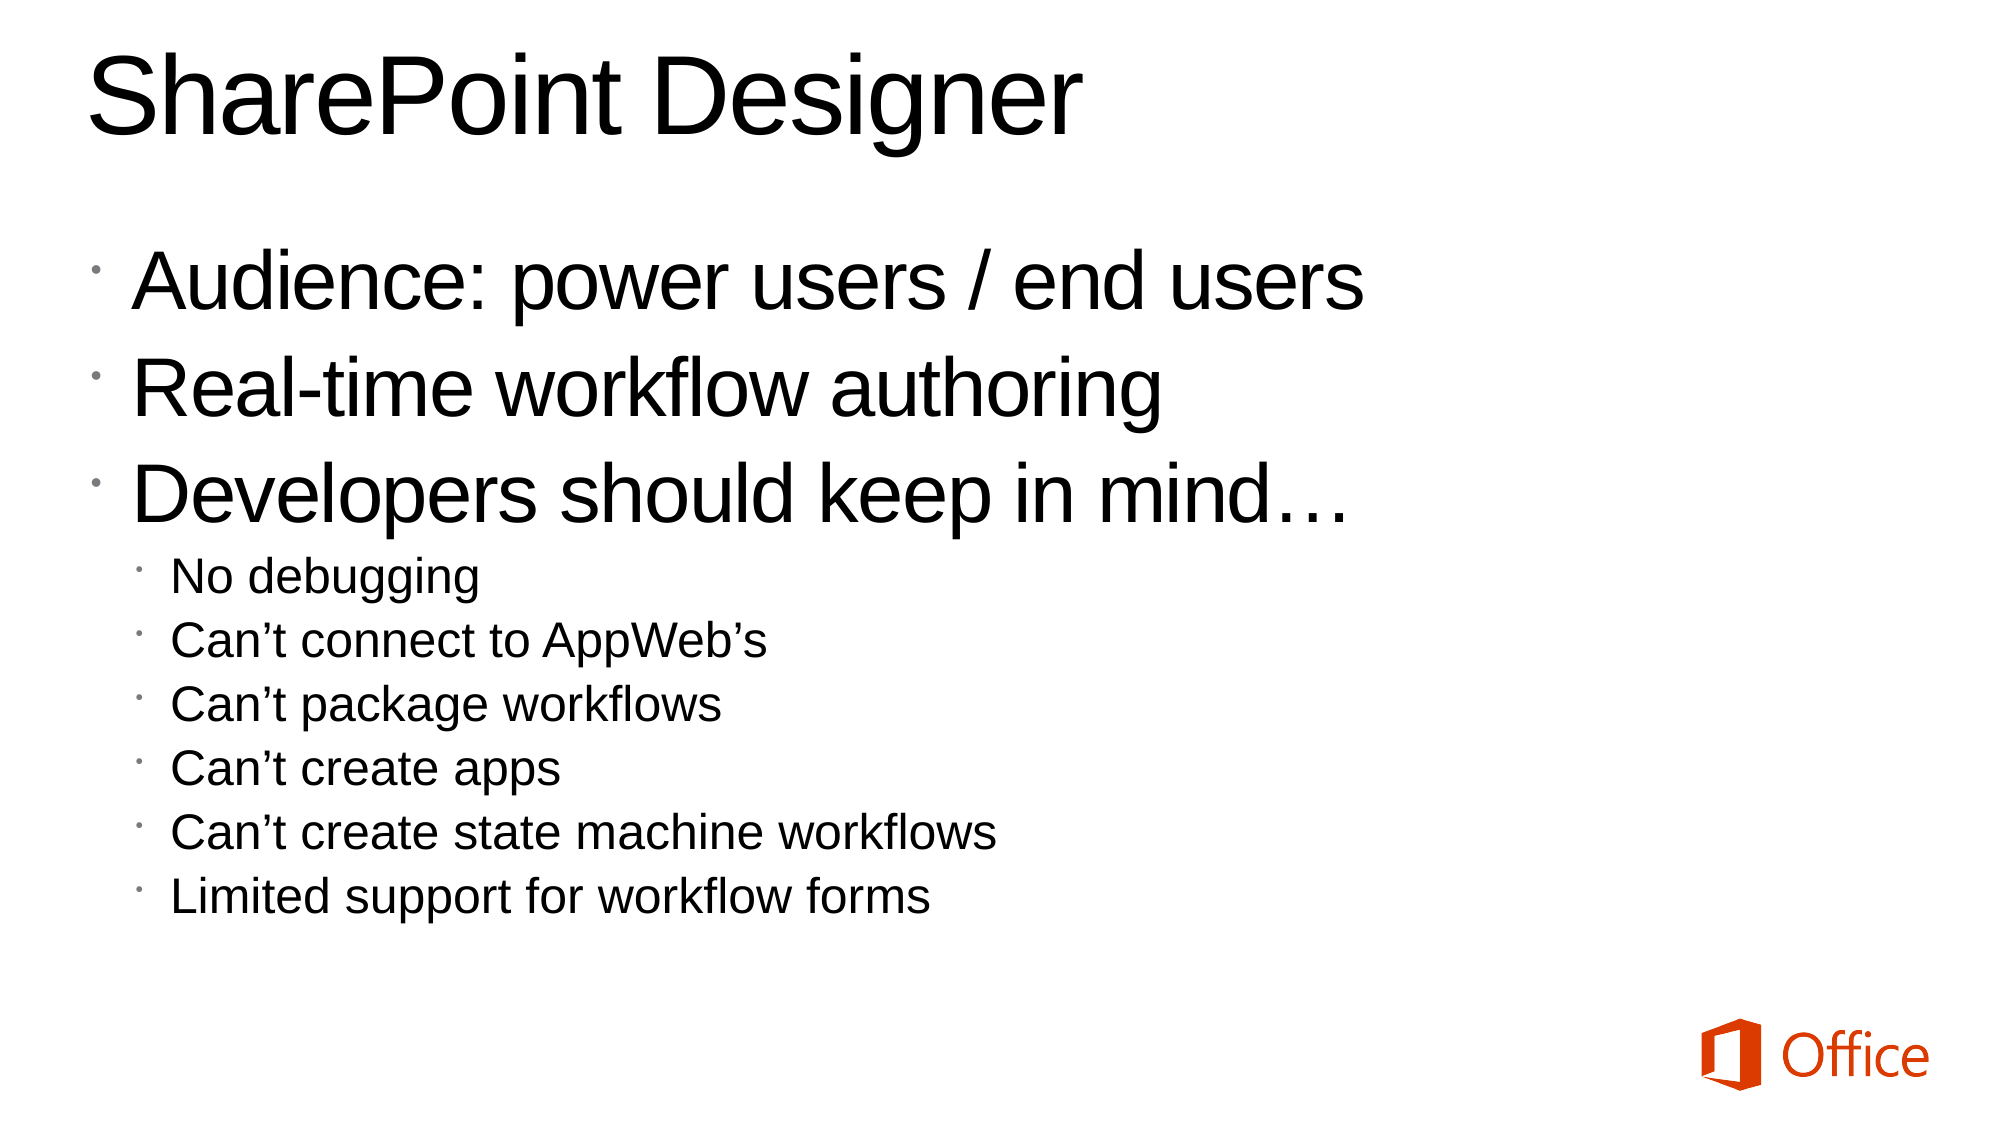

# SharePoint Designer
Audience: power users / end users
Real-time workflow authoring
Developers should keep in mind…
No debugging
Can’t connect to AppWeb’s
Can’t package workflows
Can’t create apps
Can’t create state machine workflows
Limited support for workflow forms